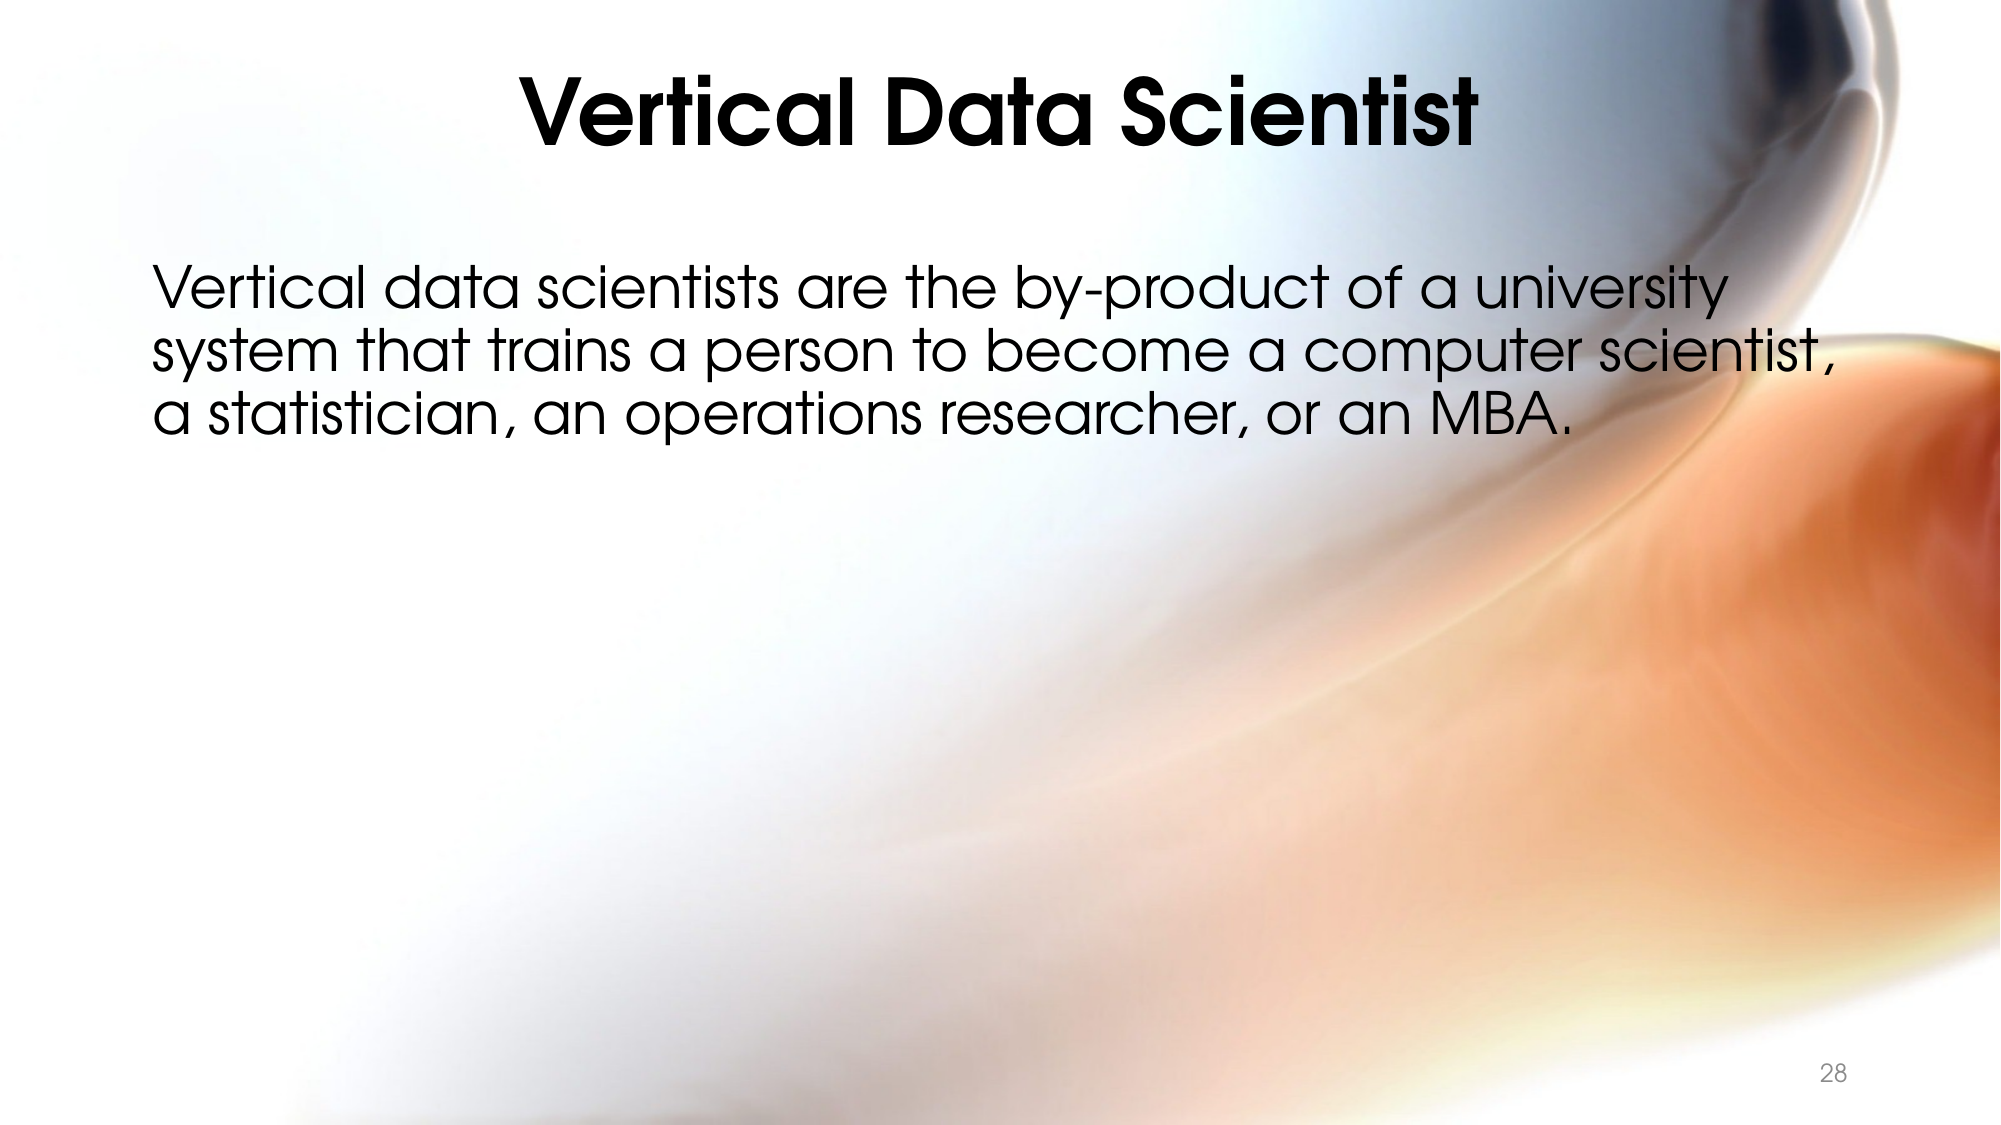

# Vertical Data Scientist
Vertical data scientists are the by-product of a university system that trains a person to become a computer scientist, a statistician, an operations researcher, or an MBA.
28